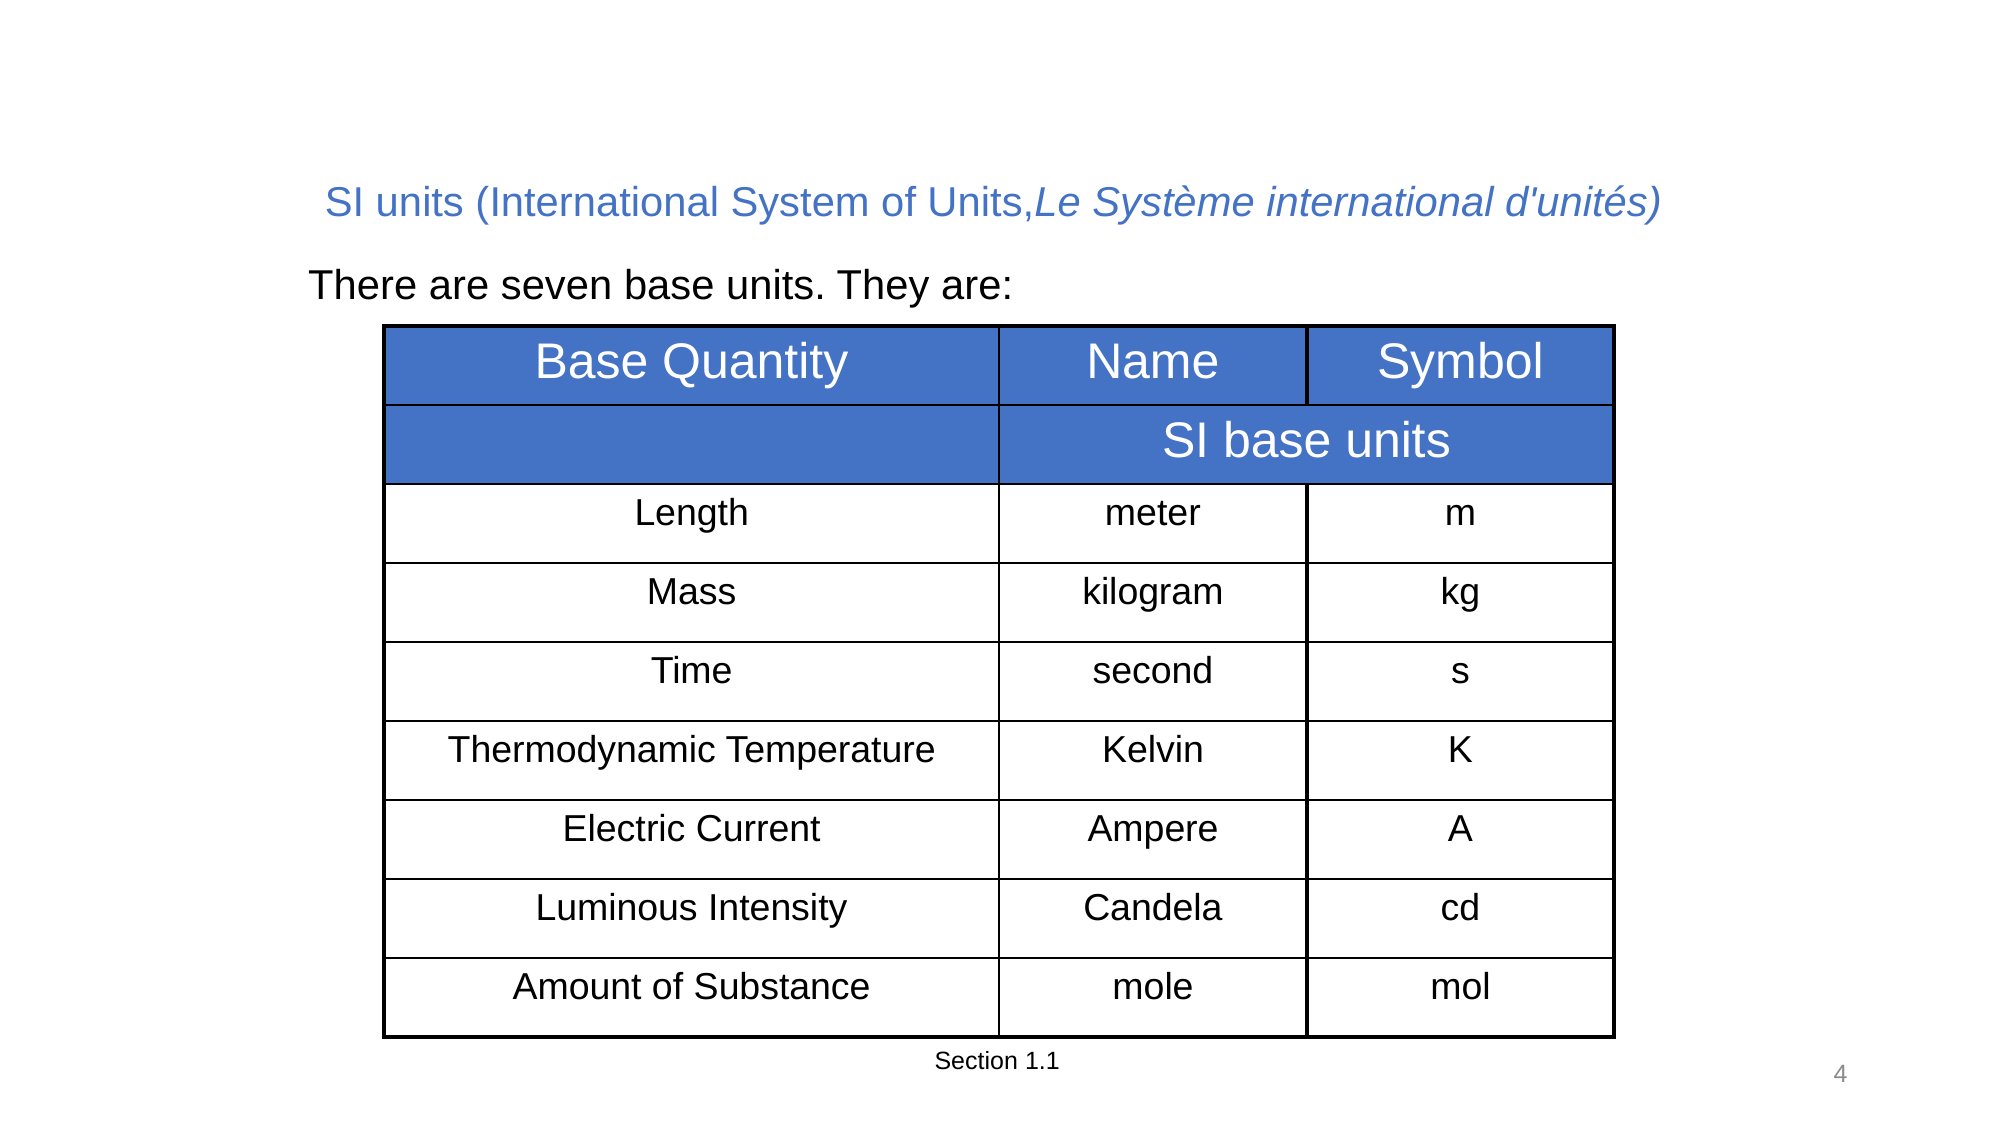

SI units (International System of Units,Le Système international d'unités)
There are seven base units. They are:
| Base Quantity | Name | Symbol |
| --- | --- | --- |
|  | SI base units |  |
| Length | meter | m |
| Mass | kilogram | kg |
| Time | second | s |
| Thermodynamic Temperature | Kelvin | K |
| Electric Current | Ampere | A |
| Luminous Intensity | Candela | cd |
| Amount of Substance | mole | mol |
Section 1.1
4